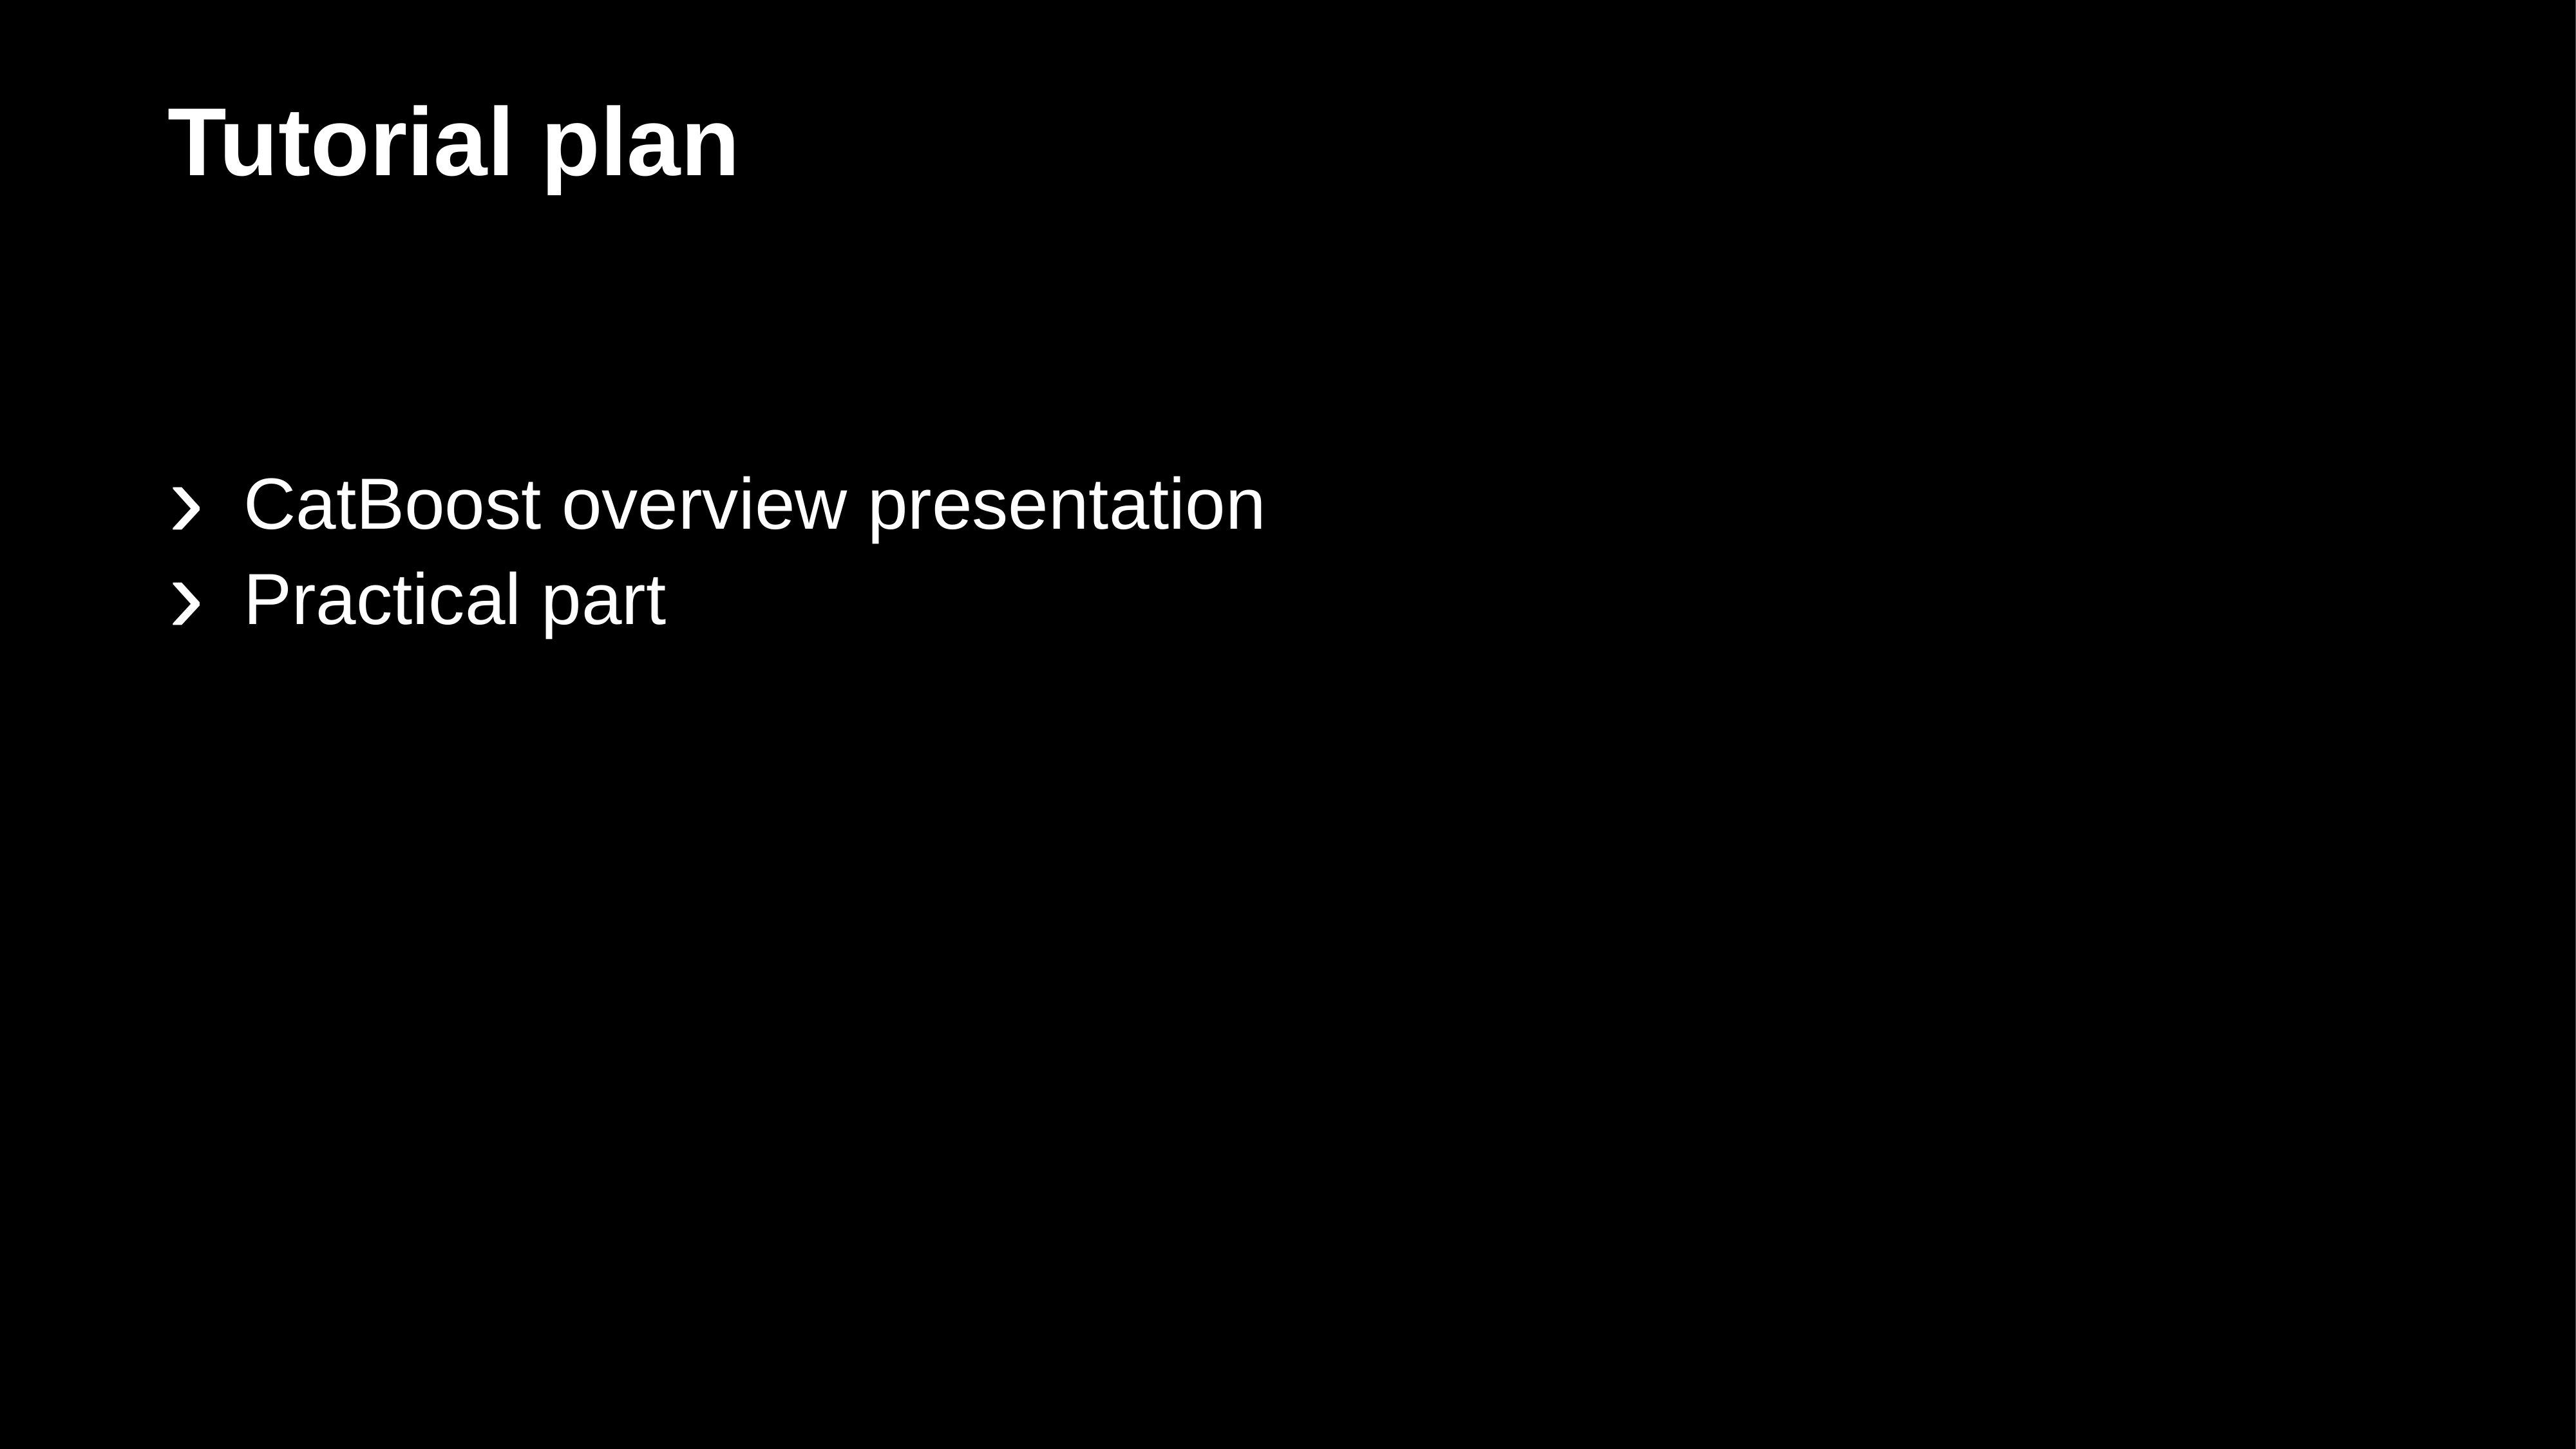

# Tutorial plan
CatBoost overview presentation
Practical part
2